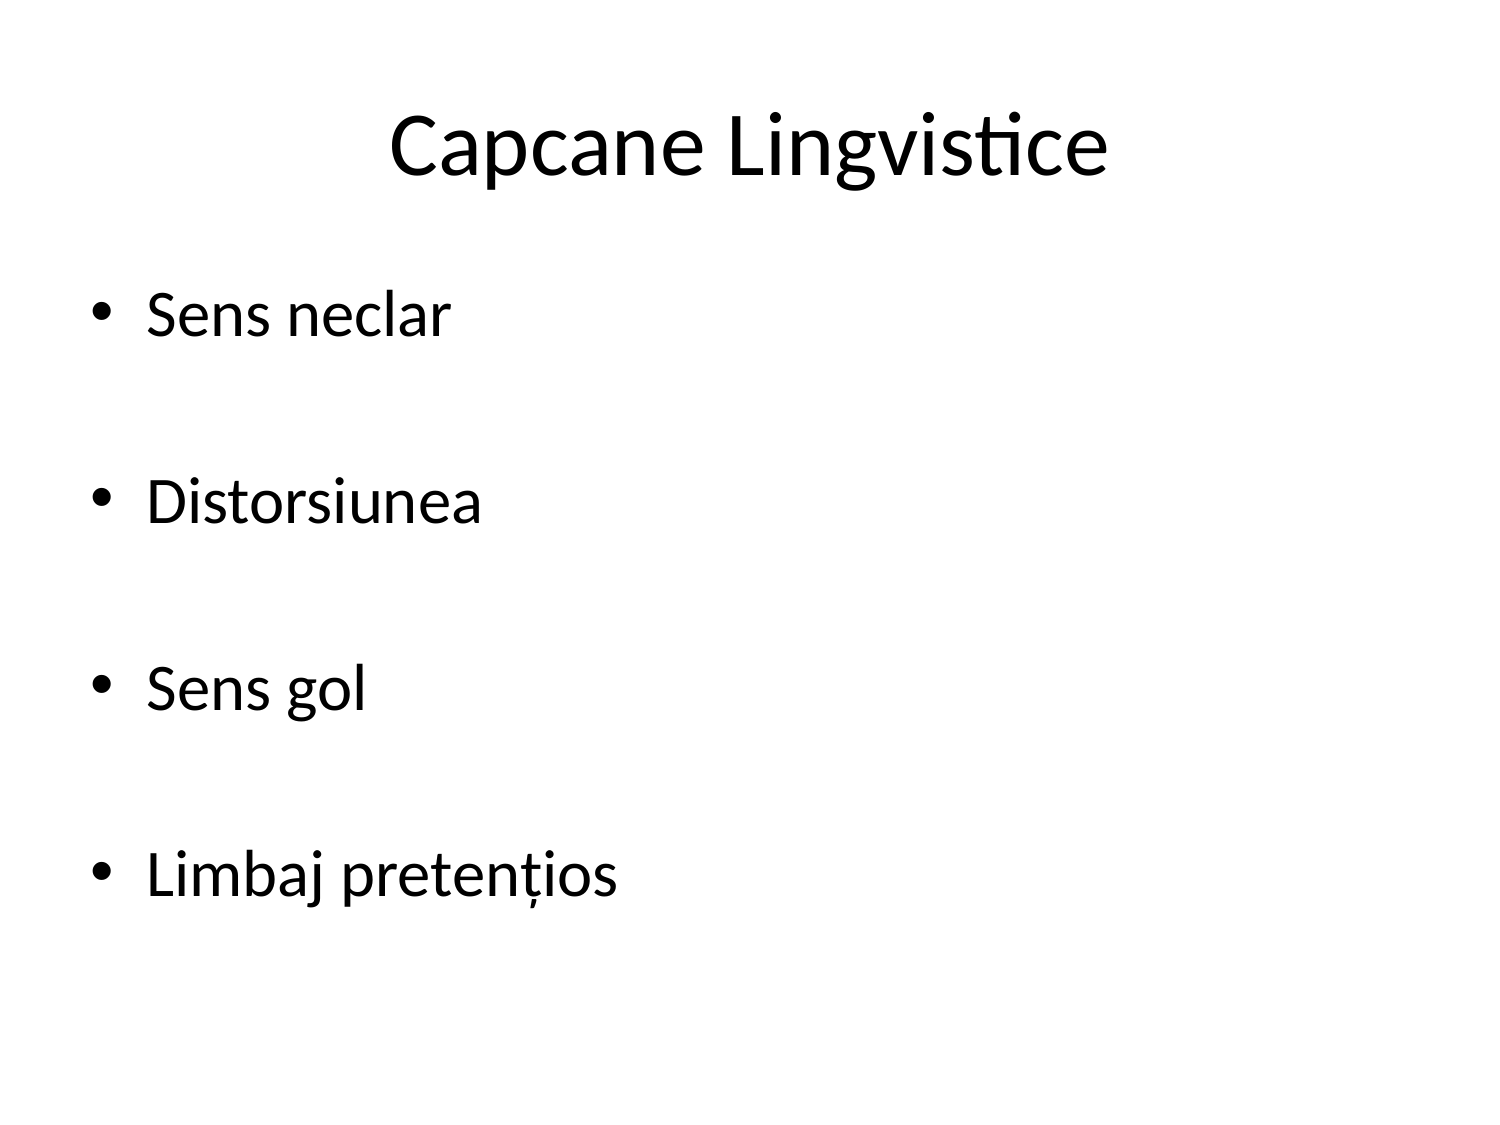

# Capcane Lingvistice
Sens neclar

Distorsiunea

Sens gol

Limbaj pretențios